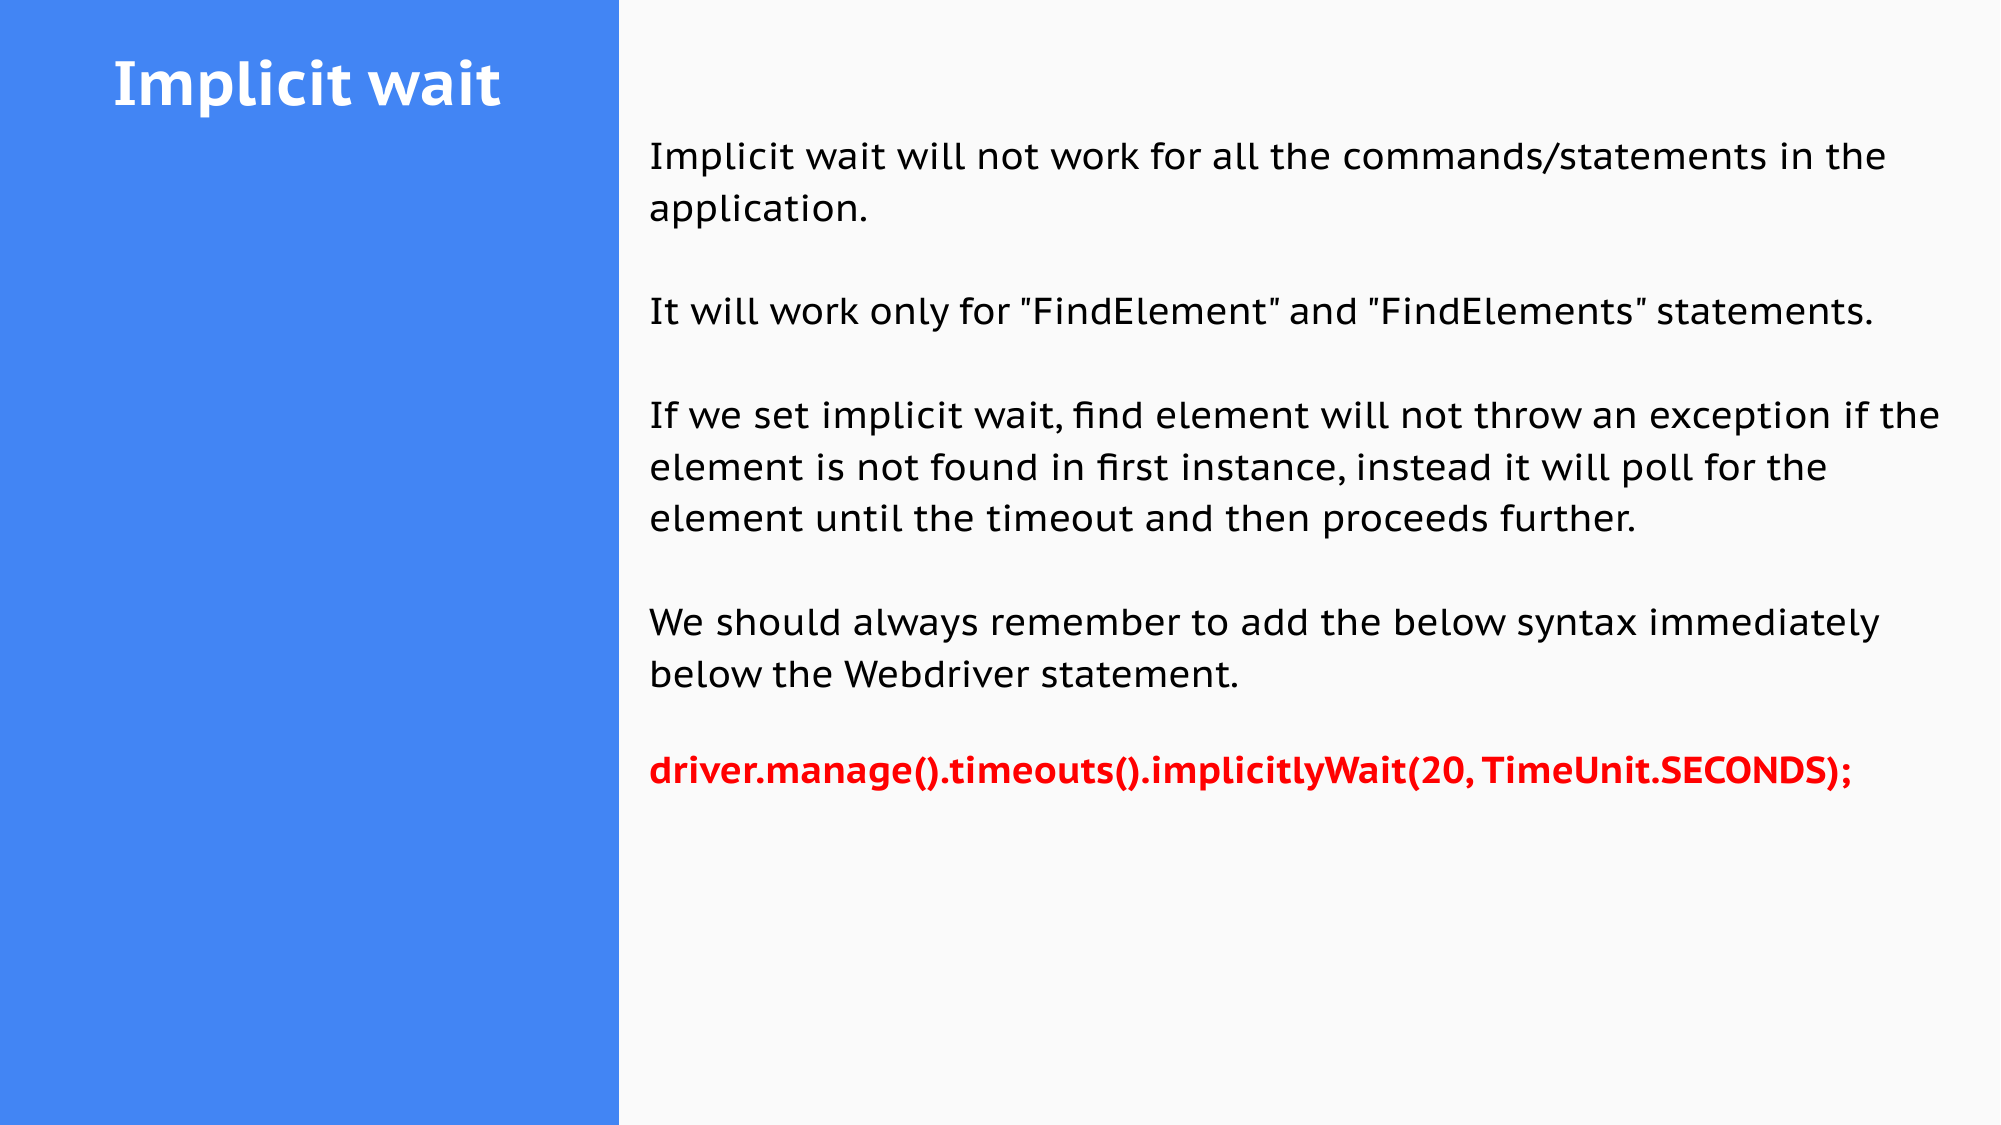

# Implicit wait
Implicit wait will not work for all the commands/statements in the application.

It will work only for "FindElement" and "FindElements" statements.

If we set implicit wait, find element will not throw an exception if the element is not found in first instance, instead it will poll for the element until the timeout and then proceeds further.

We should always remember to add the below syntax immediately below the Webdriver statement.

driver.manage().timeouts().implicitlyWait(20, TimeUnit.SECONDS);